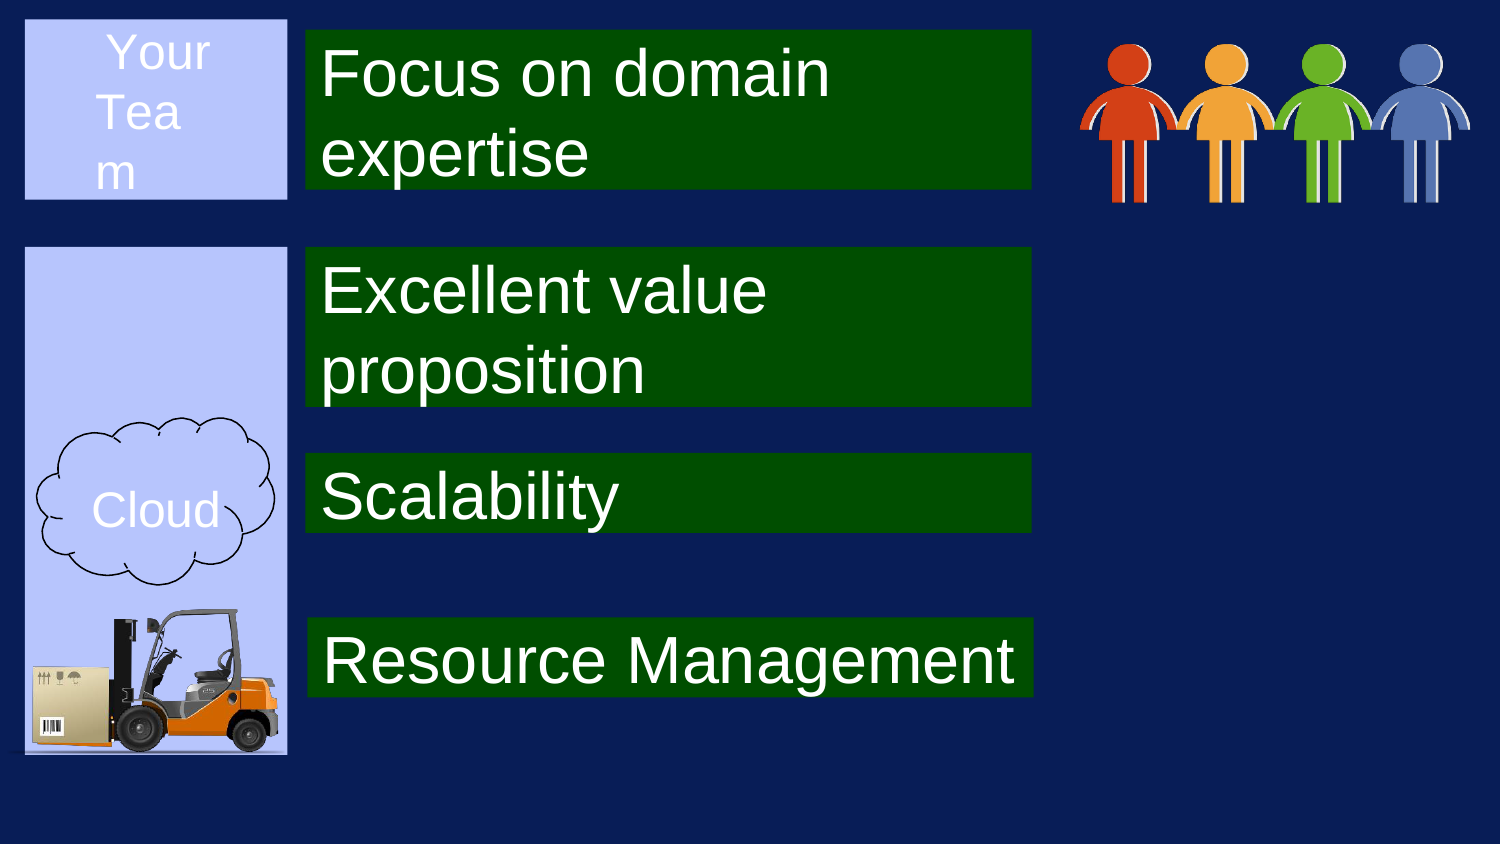

Your Team

# Focus on domain expertise
Excellent value
proposition

Scalability

Cloud

Resource Management